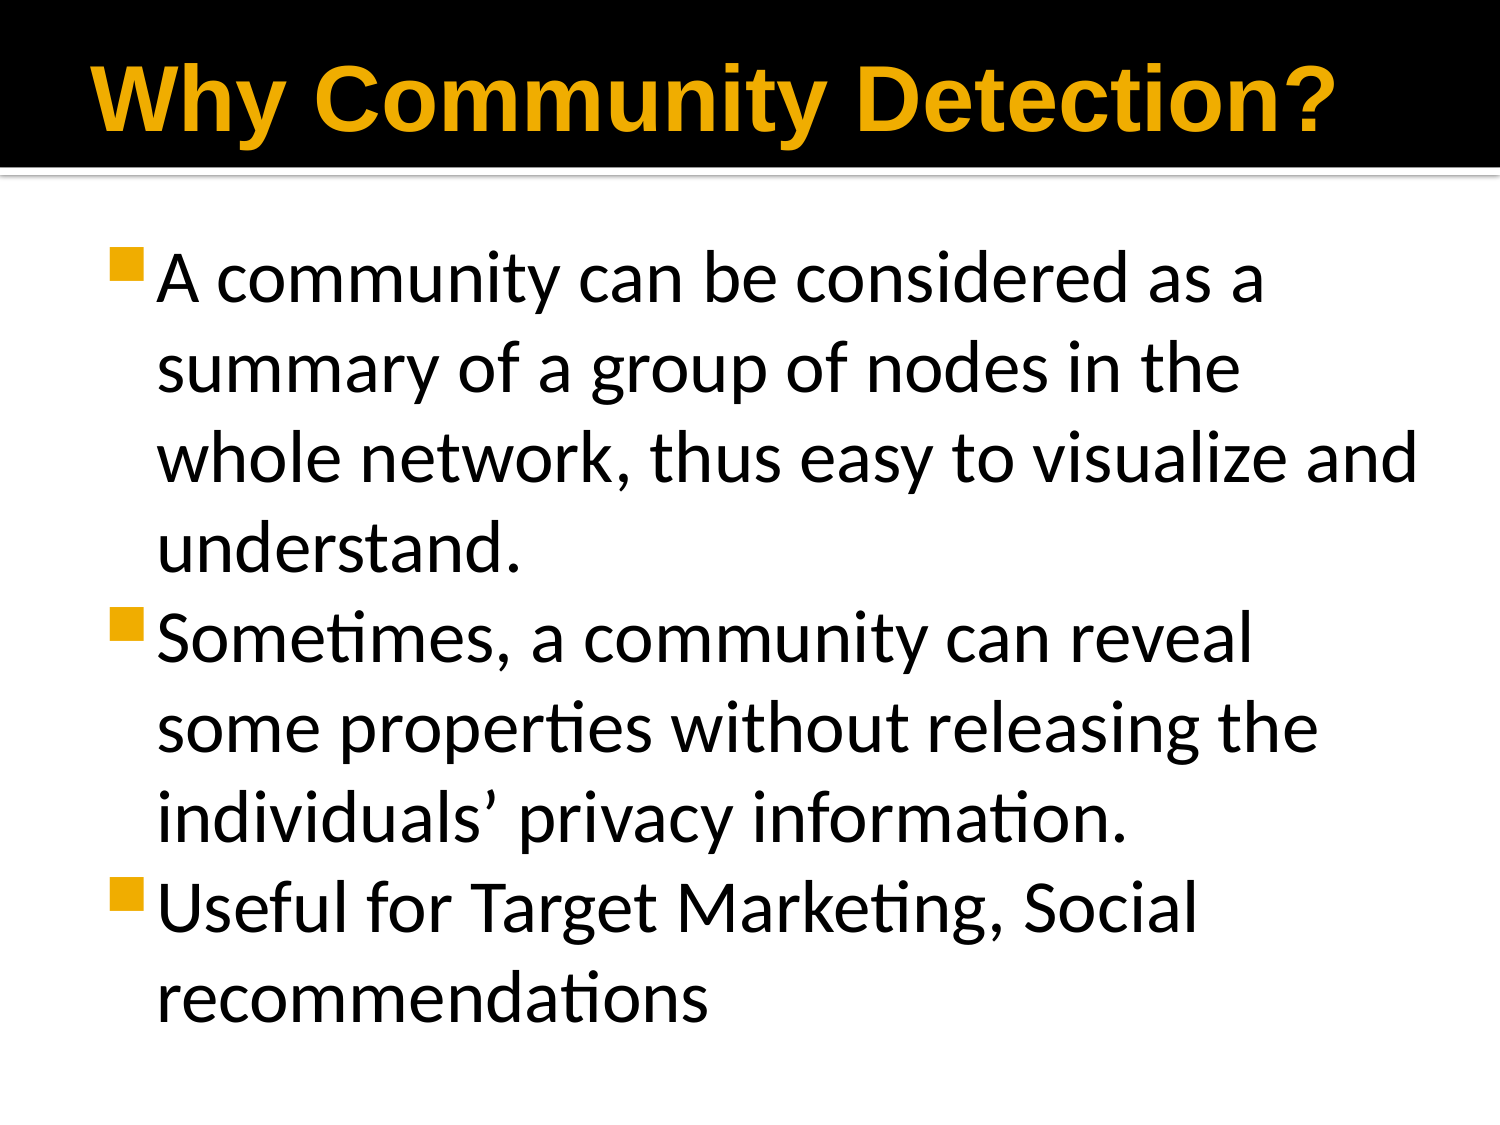

# Why Community Detection?
A community can be considered as a summary of a group of nodes in the whole network, thus easy to visualize and understand.
Sometimes, a community can reveal some properties without releasing the individuals’ privacy information.
Useful for Target Marketing, Social recommendations